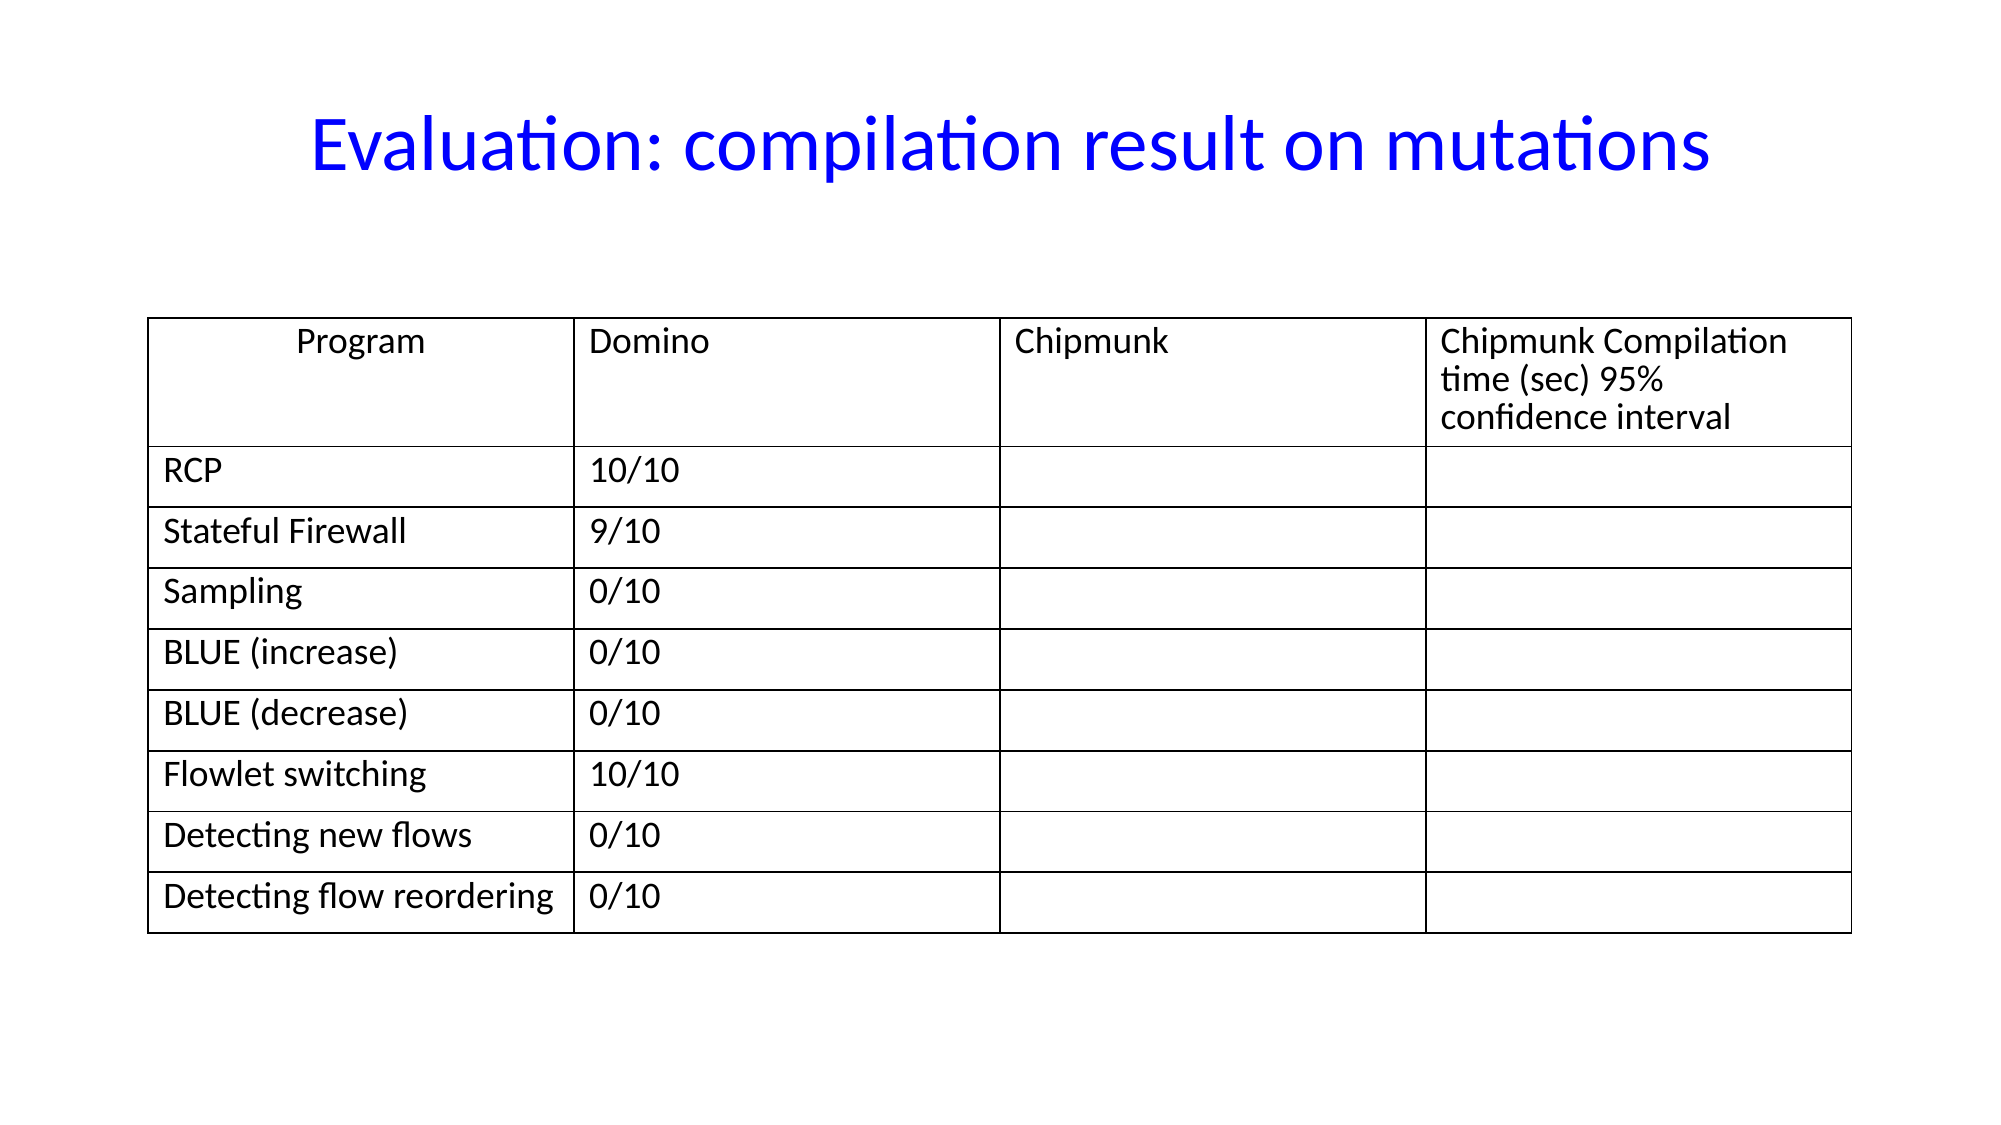

Evaluation: compilation result on mutations
| Program | Domino | Chipmunk | Chipmunk Compilation time (sec) 95% confidence interval |
| --- | --- | --- | --- |
| RCP | 10/10 |  |  |
| Stateful Firewall | 9/10 |  |  |
| Sampling | 0/10 |  |  |
| BLUE (increase) | 0/10 |  |  |
| BLUE (decrease) | 0/10 |  |  |
| Flowlet switching | 10/10 |  |  |
| Detecting new flows | 0/10 |  |  |
| Detecting flow reordering | 0/10 |  |  |